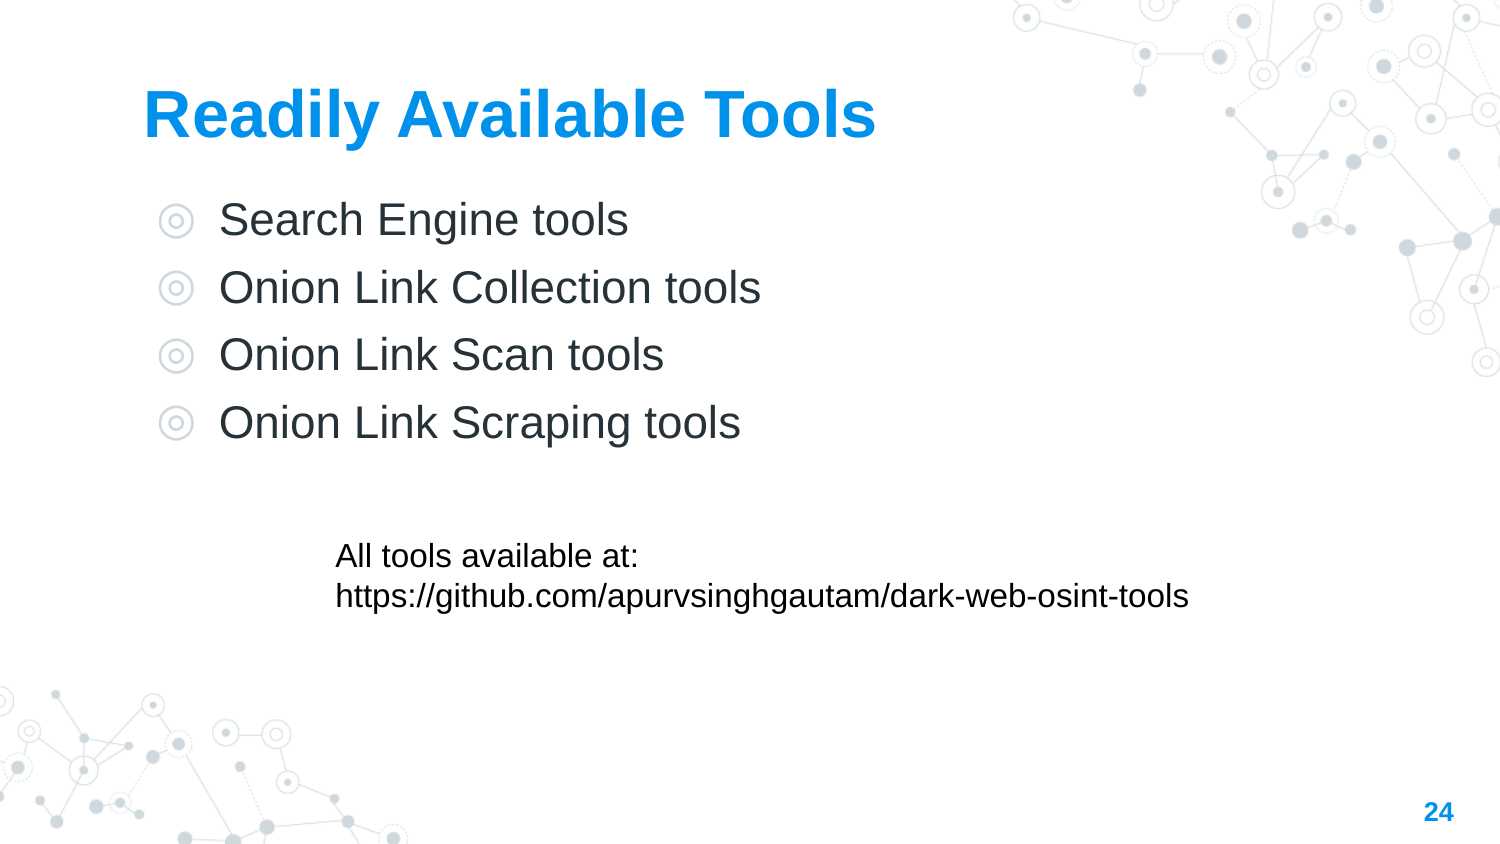

# Readily Available Tools
Search Engine tools
Onion Link Collection tools
Onion Link Scan tools
Onion Link Scraping tools
All tools available at: https://github.com/apurvsinghgautam/dark-web-osint-tools
24